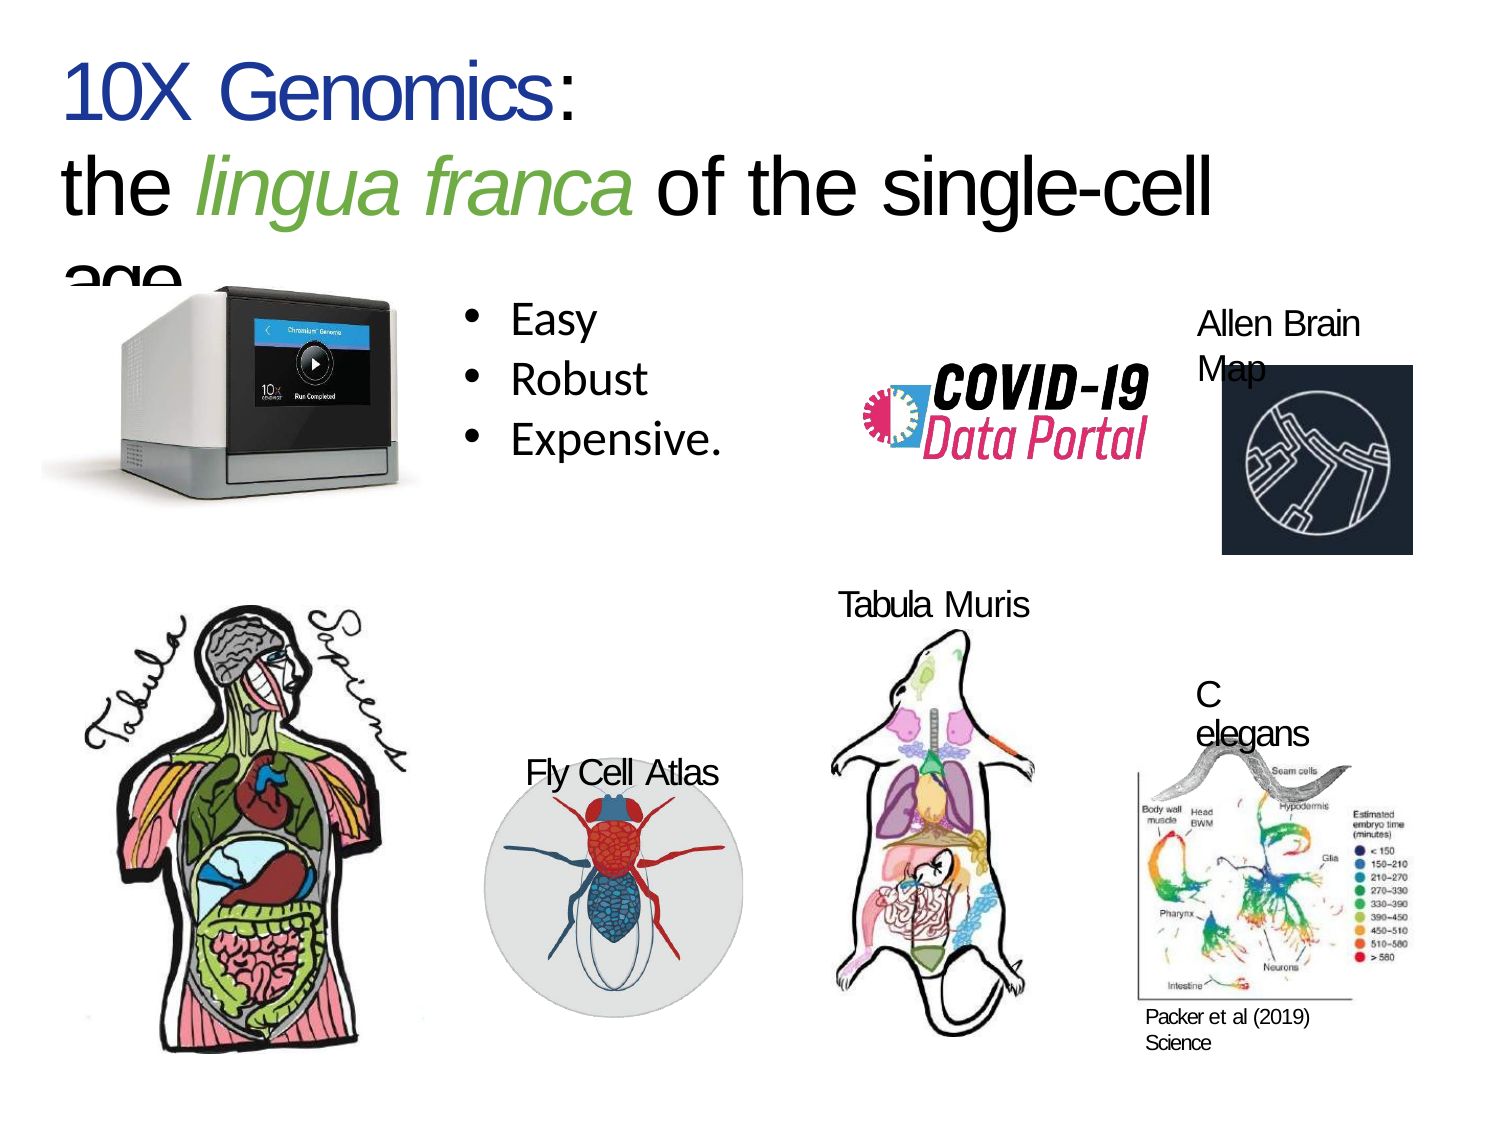

# 10X Genomics:
the lingua franca of the single-cell age
Easy
Robust
Expensive.

Allen Brain Map

Tabula Muris

C elegans
Fly Cell Atlas

Packer et al (2019) Science